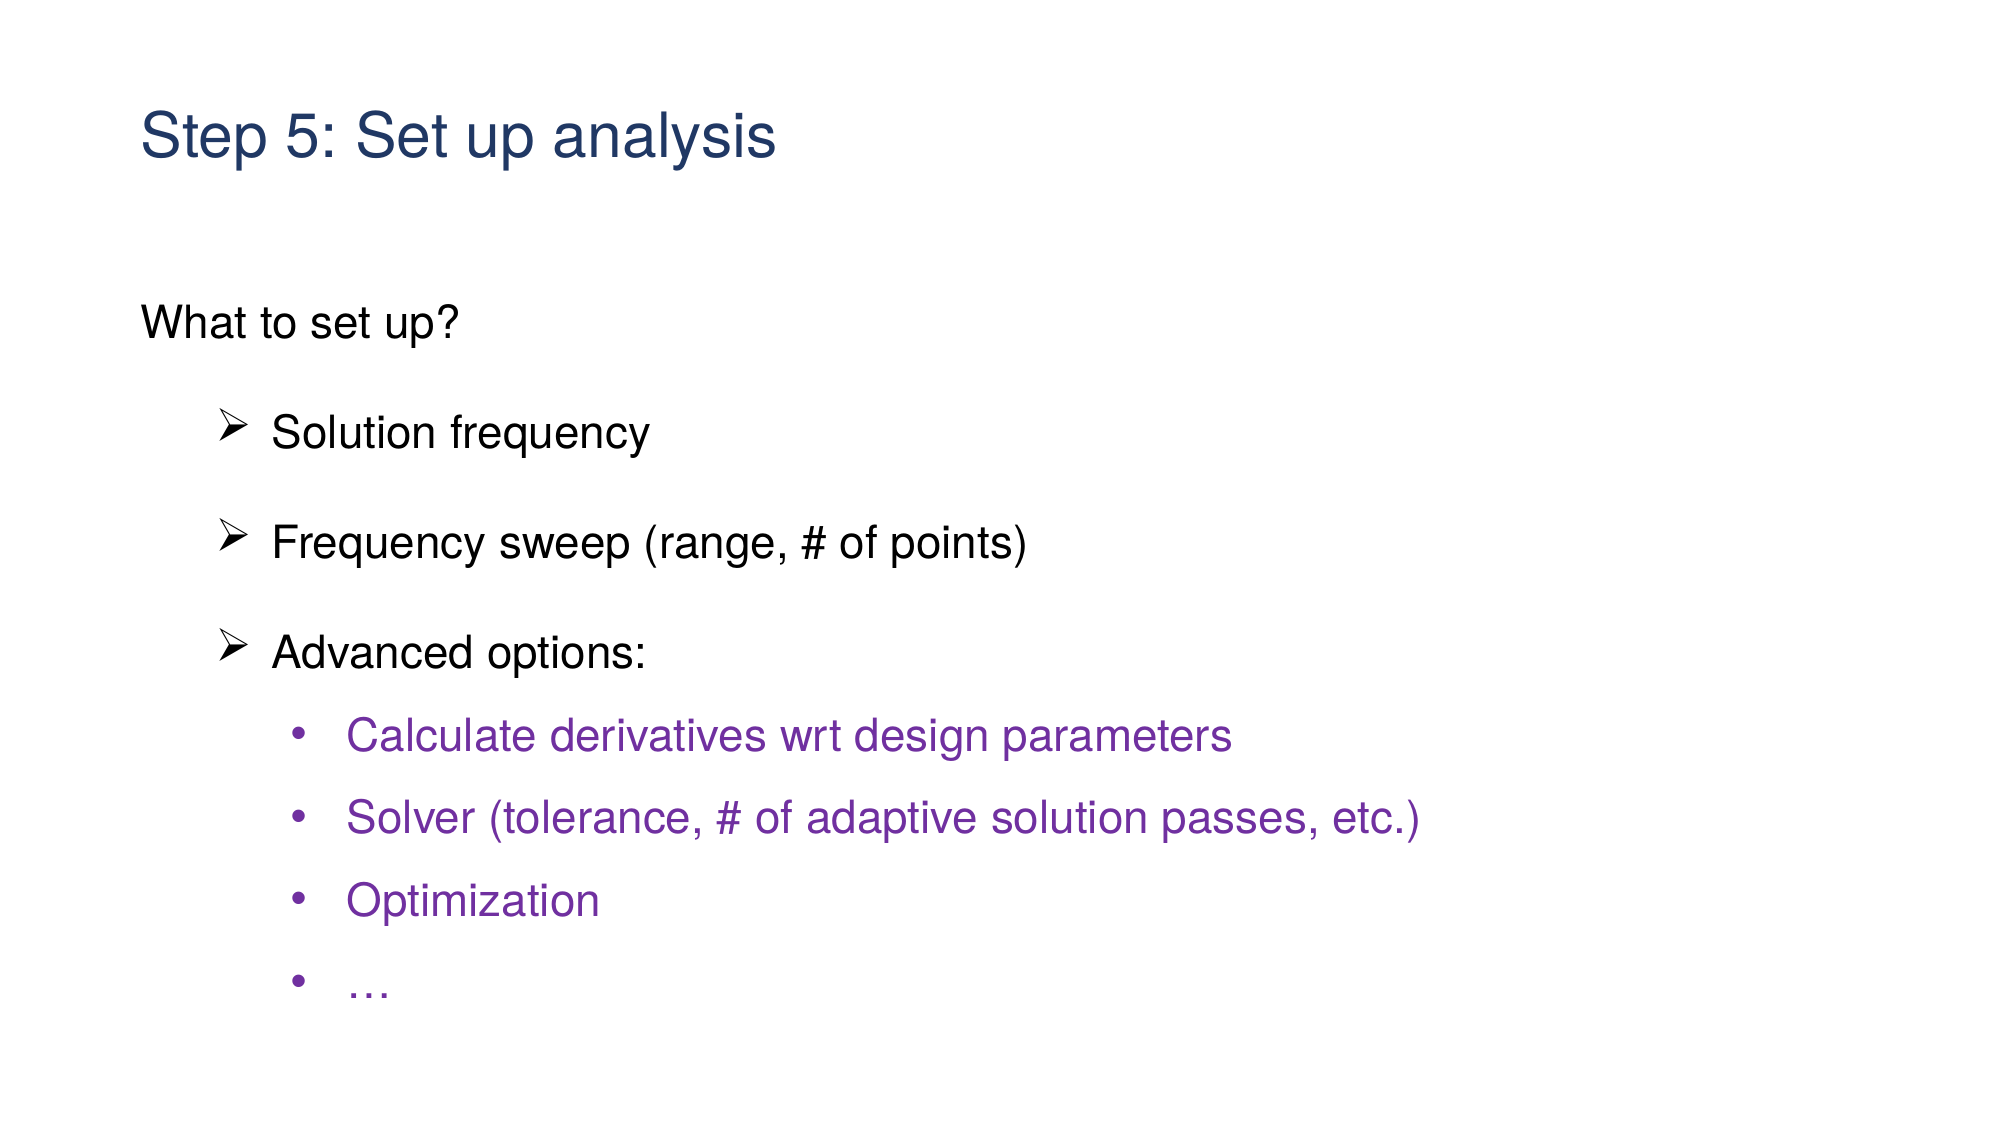

# Step 5: Set up analysis
What to set up?

Solution frequency

Frequency sweep (range, # of points)

Advanced options:
Calculate derivatives wrt design parameters
Solver (tolerance, # of adaptive solution passes, etc.)
Optimization
…